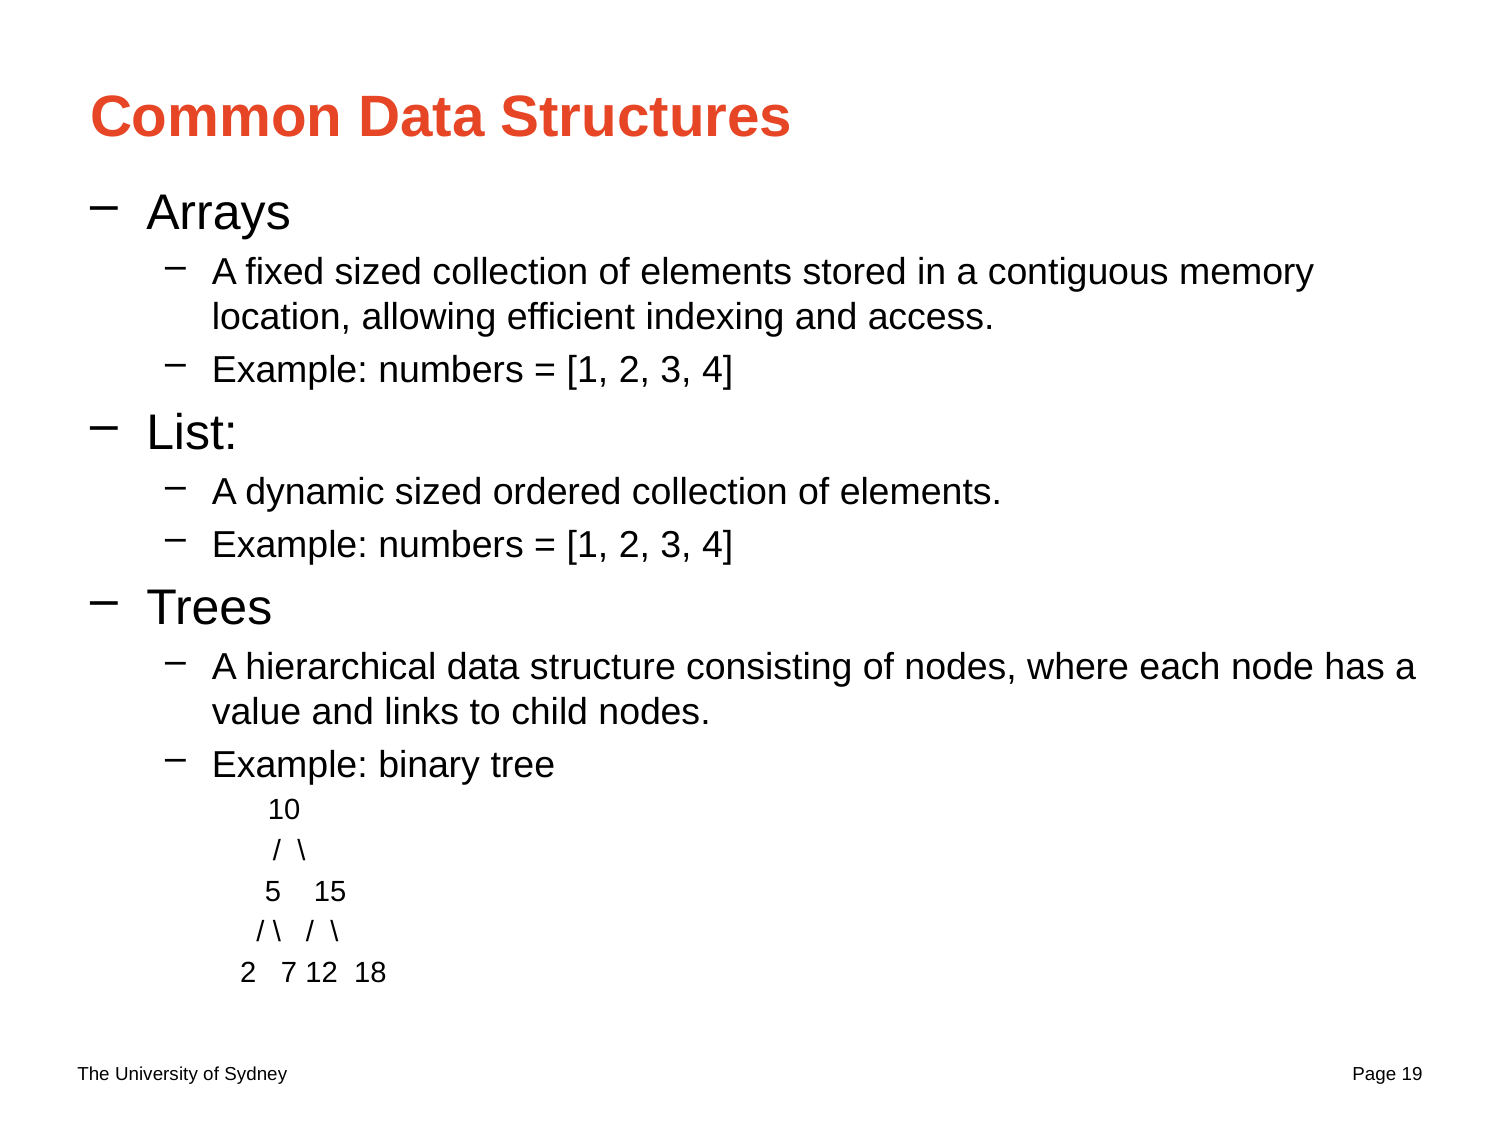

# Common Data Structures
Arrays
A fixed sized collection of elements stored in a contiguous memory location, allowing efficient indexing and access.
Example: numbers = [1, 2, 3, 4]
List:
A dynamic sized ordered collection of elements.
Example: numbers = [1, 2, 3, 4]
Trees
A hierarchical data structure consisting of nodes, where each node has a value and links to child nodes.
Example: binary tree
    10
    /  \
   5    15
  / \   /  \
2   7 12  18